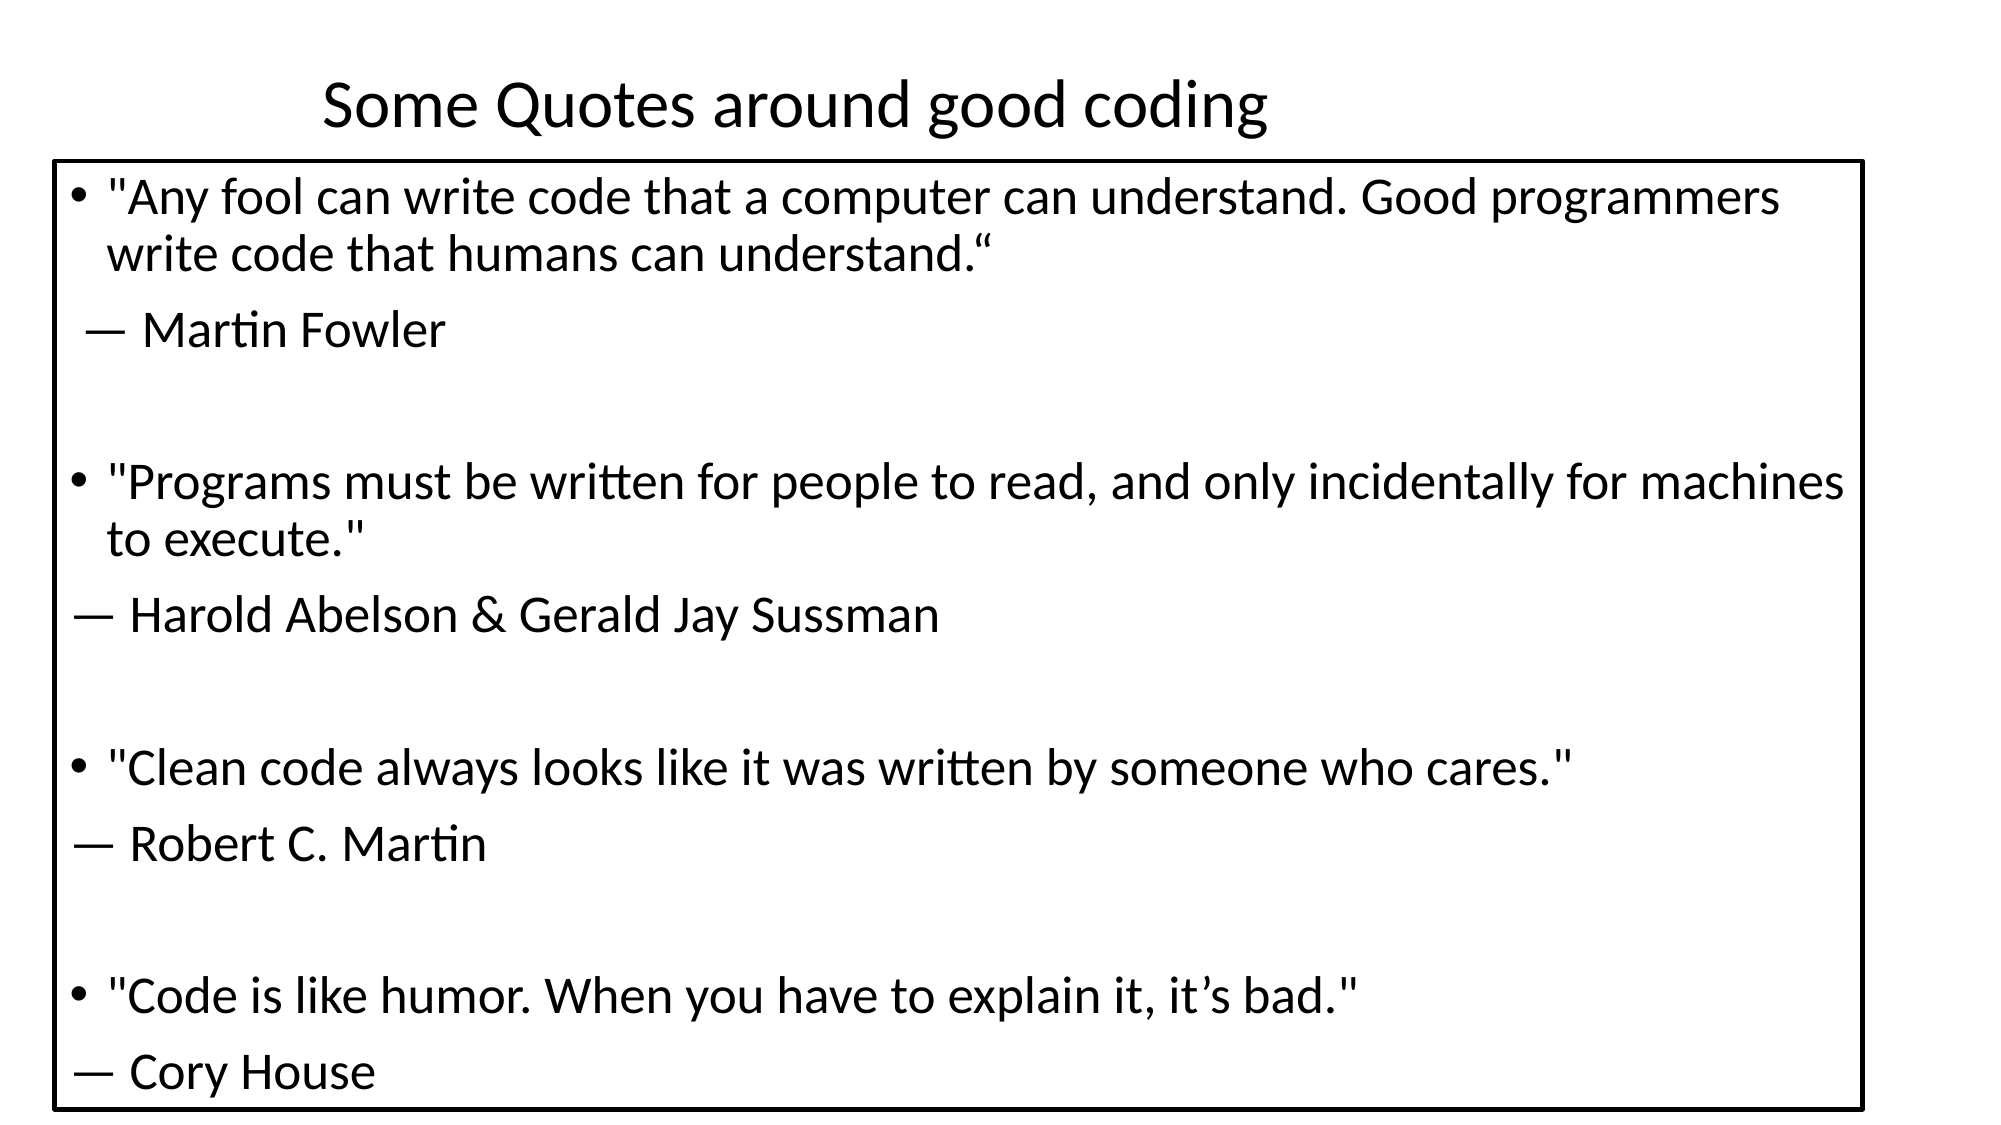

# Some Quotes around good coding
"Any fool can write code that a computer can understand. Good programmers write code that humans can understand.“
 — Martin Fowler

"Programs must be written for people to read, and only incidentally for machines to execute."
— Harold Abelson & Gerald Jay Sussman

"Clean code always looks like it was written by someone who cares."
— Robert C. Martin

"Code is like humor. When you have to explain it, it’s bad."
— Cory House